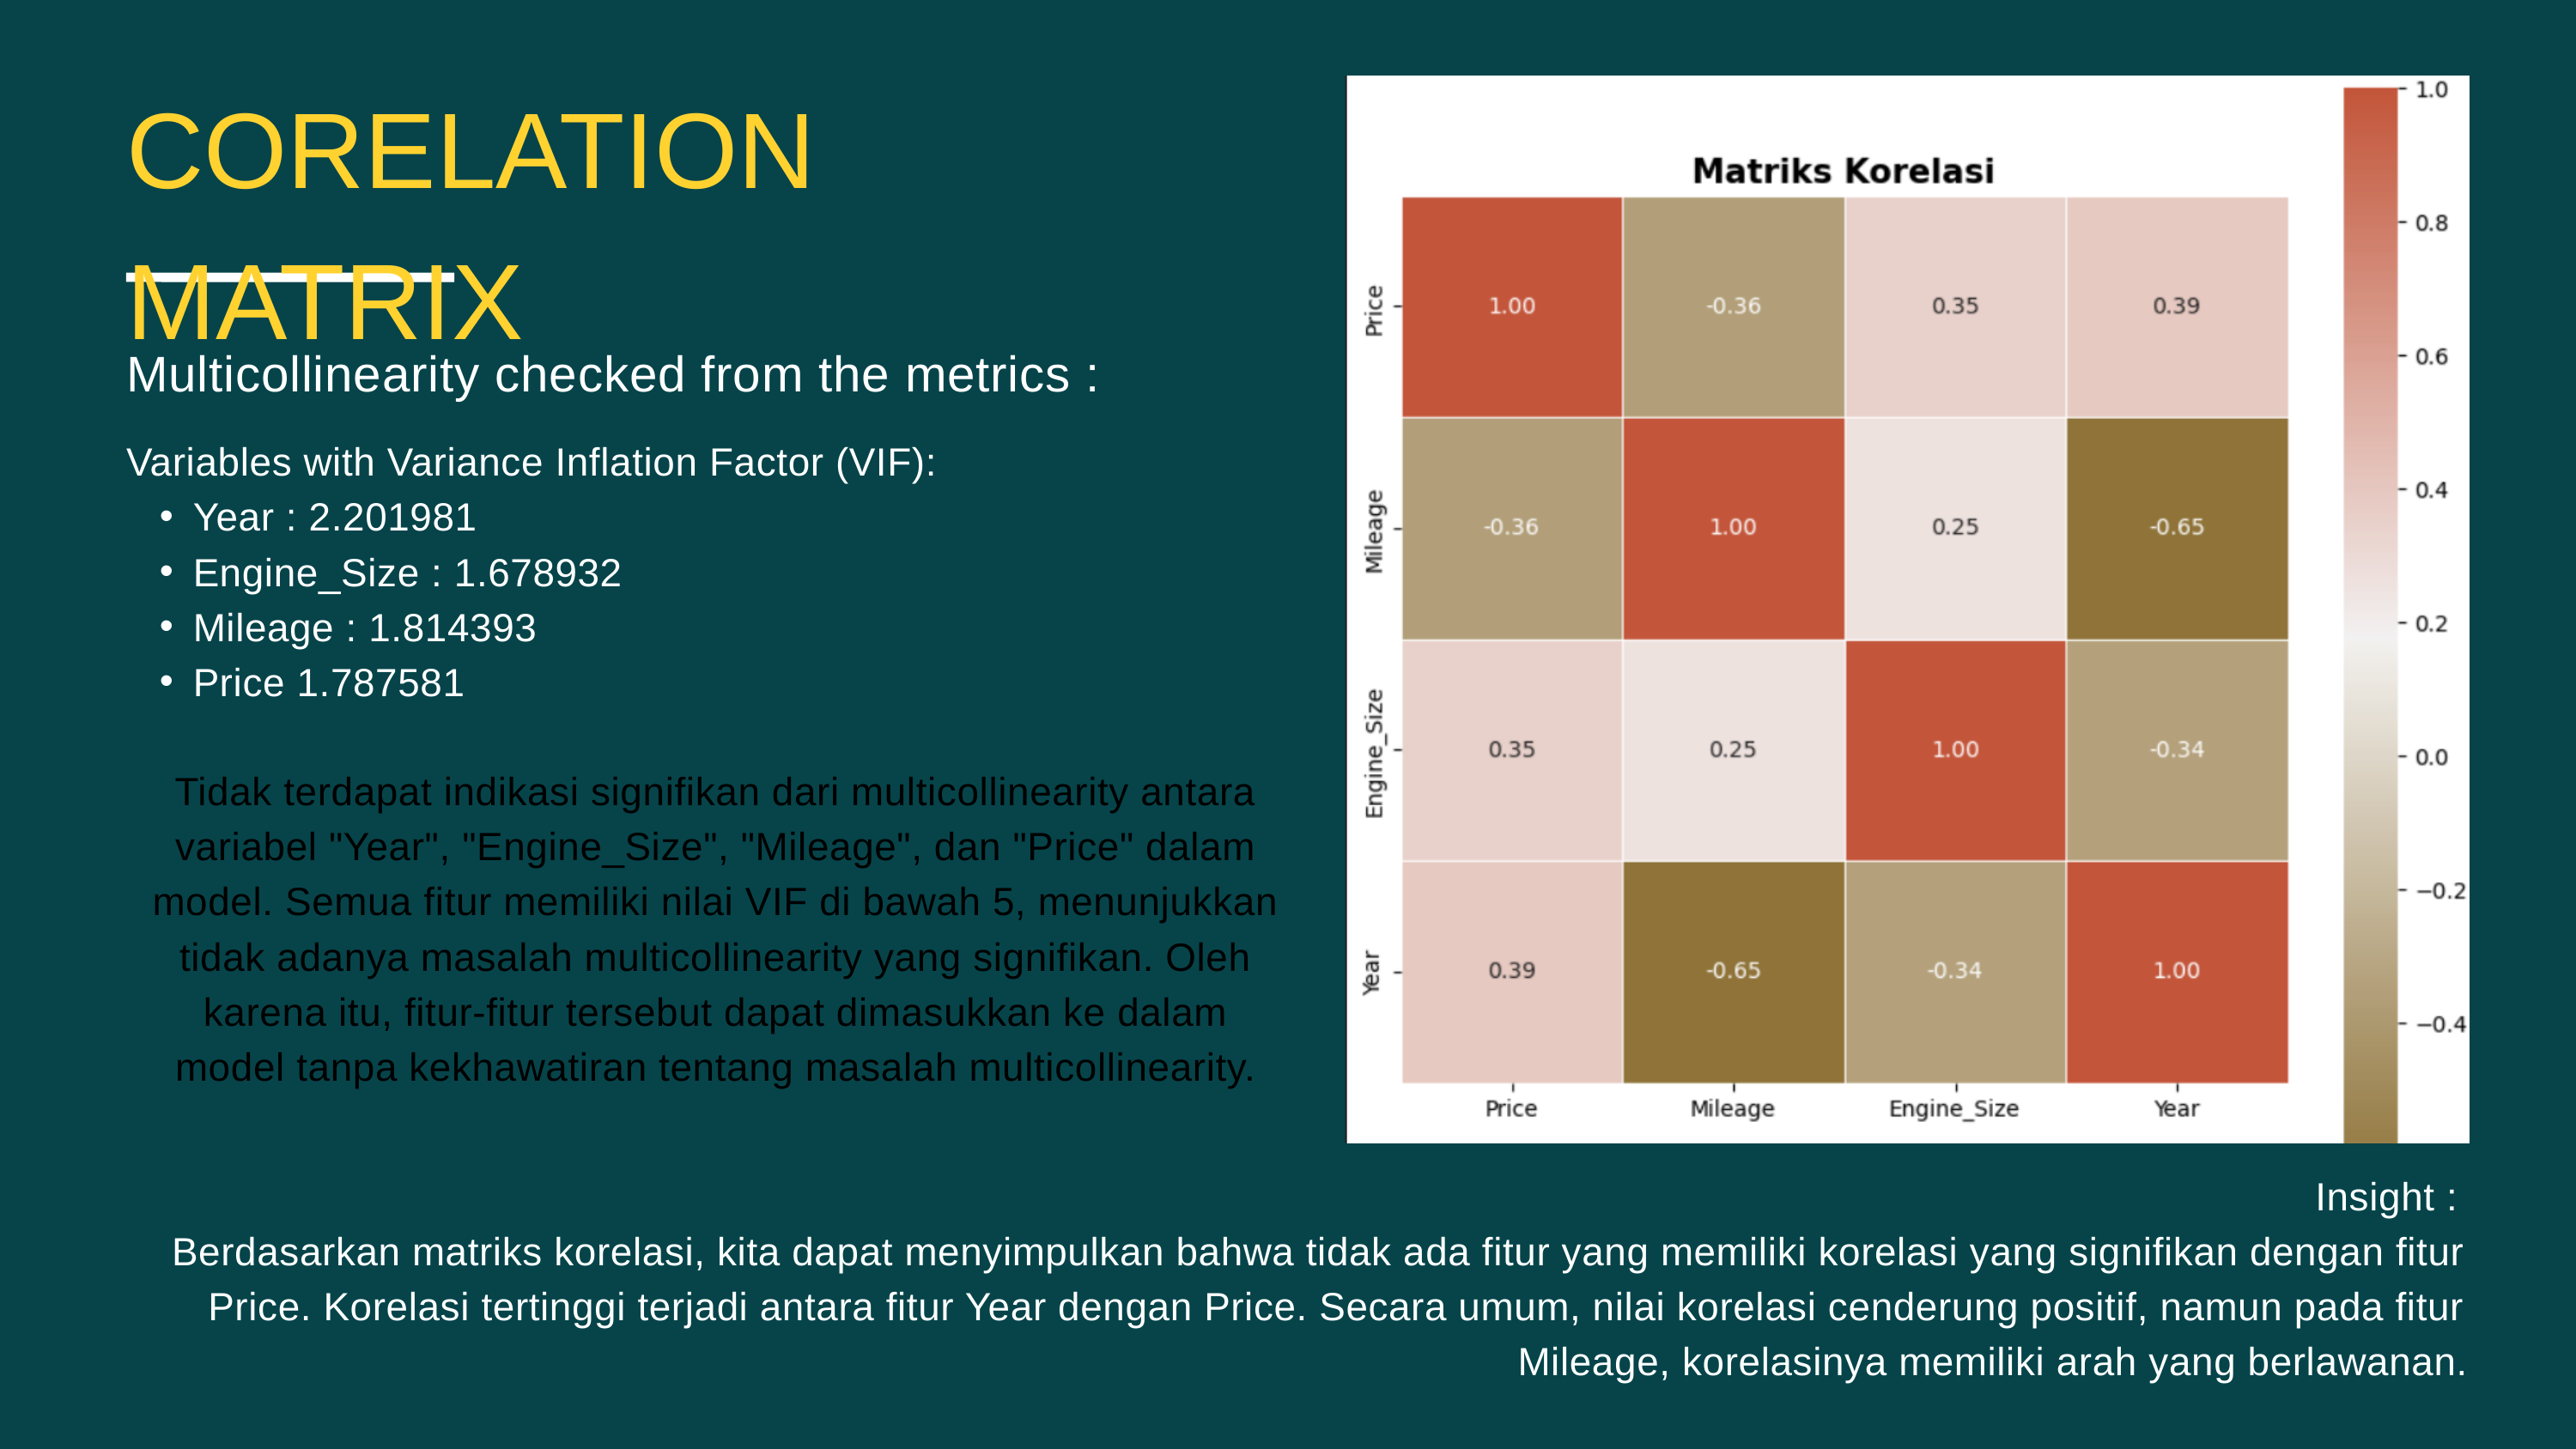

CORELATION MATRIX

Multicollinearity checked from the metrics :
Variables with Variance Inflation Factor (VIF):
Year : 2.201981
Engine_Size : 1.678932
Mileage : 1.814393
Price 1.787581
Tidak terdapat indikasi signifikan dari multicollinearity antara variabel "Year", "Engine_Size", "Mileage", dan "Price" dalam model. Semua fitur memiliki nilai VIF di bawah 5, menunjukkan tidak adanya masalah multicollinearity yang signifikan. Oleh karena itu, fitur-fitur tersebut dapat dimasukkan ke dalam model tanpa kekhawatiran tentang masalah multicollinearity.
Insight :
Berdasarkan matriks korelasi, kita dapat menyimpulkan bahwa tidak ada fitur yang memiliki korelasi yang signifikan dengan fitur Price. Korelasi tertinggi terjadi antara fitur Year dengan Price. Secara umum, nilai korelasi cenderung positif, namun pada fitur Mileage, korelasinya memiliki arah yang berlawanan.